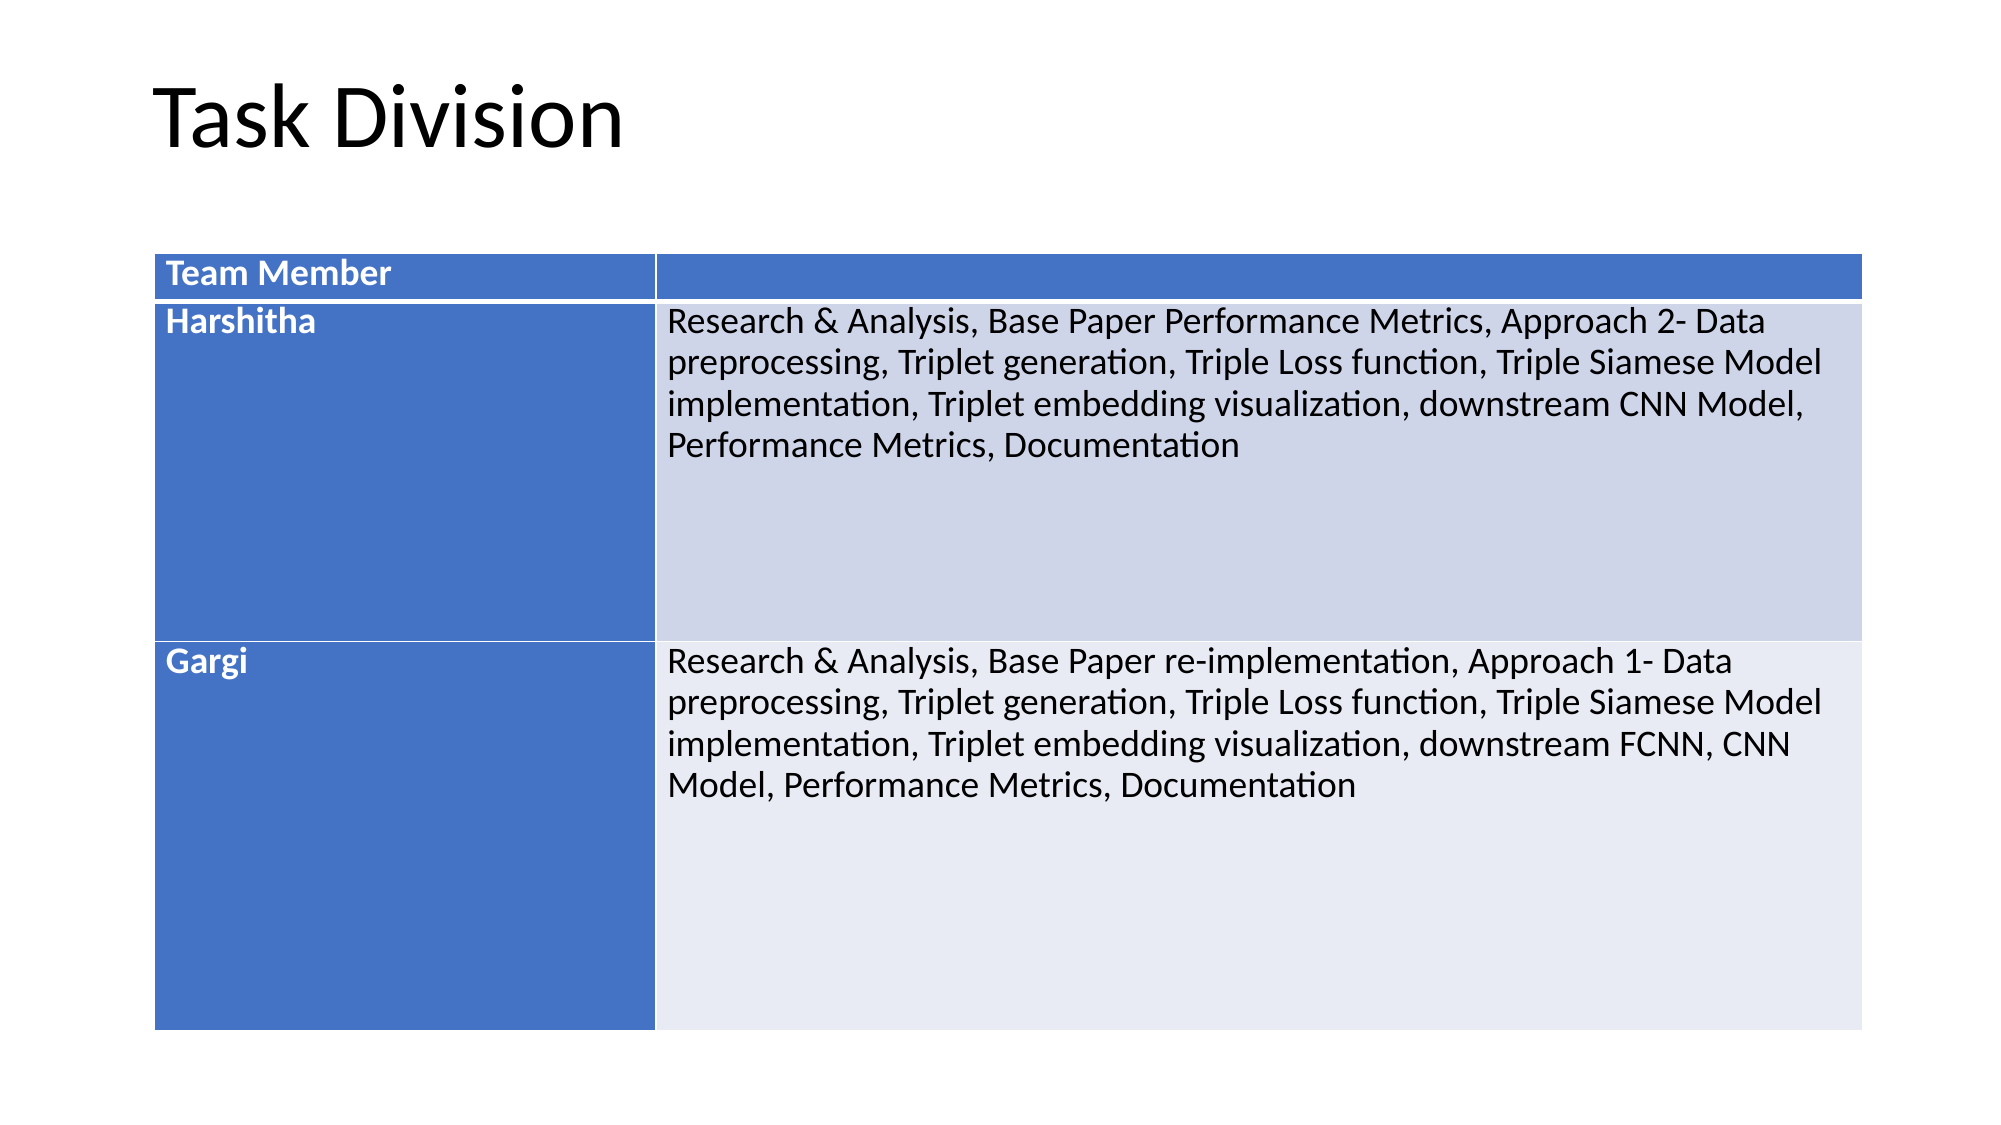

# Task Division
| Team Member |  |
| --- | --- |
| Harshitha | Research & Analysis, Base Paper Performance Metrics, Approach 2- Data preprocessing, Triplet generation, Triple Loss function, Triple Siamese Model implementation, Triplet embedding visualization, downstream CNN Model, Performance Metrics, Documentation |
| Gargi | Research & Analysis, Base Paper re-implementation, Approach 1- Data preprocessing, Triplet generation, Triple Loss function, Triple Siamese Model implementation, Triplet embedding visualization, downstream FCNN, CNN Model, Performance Metrics, Documentation |